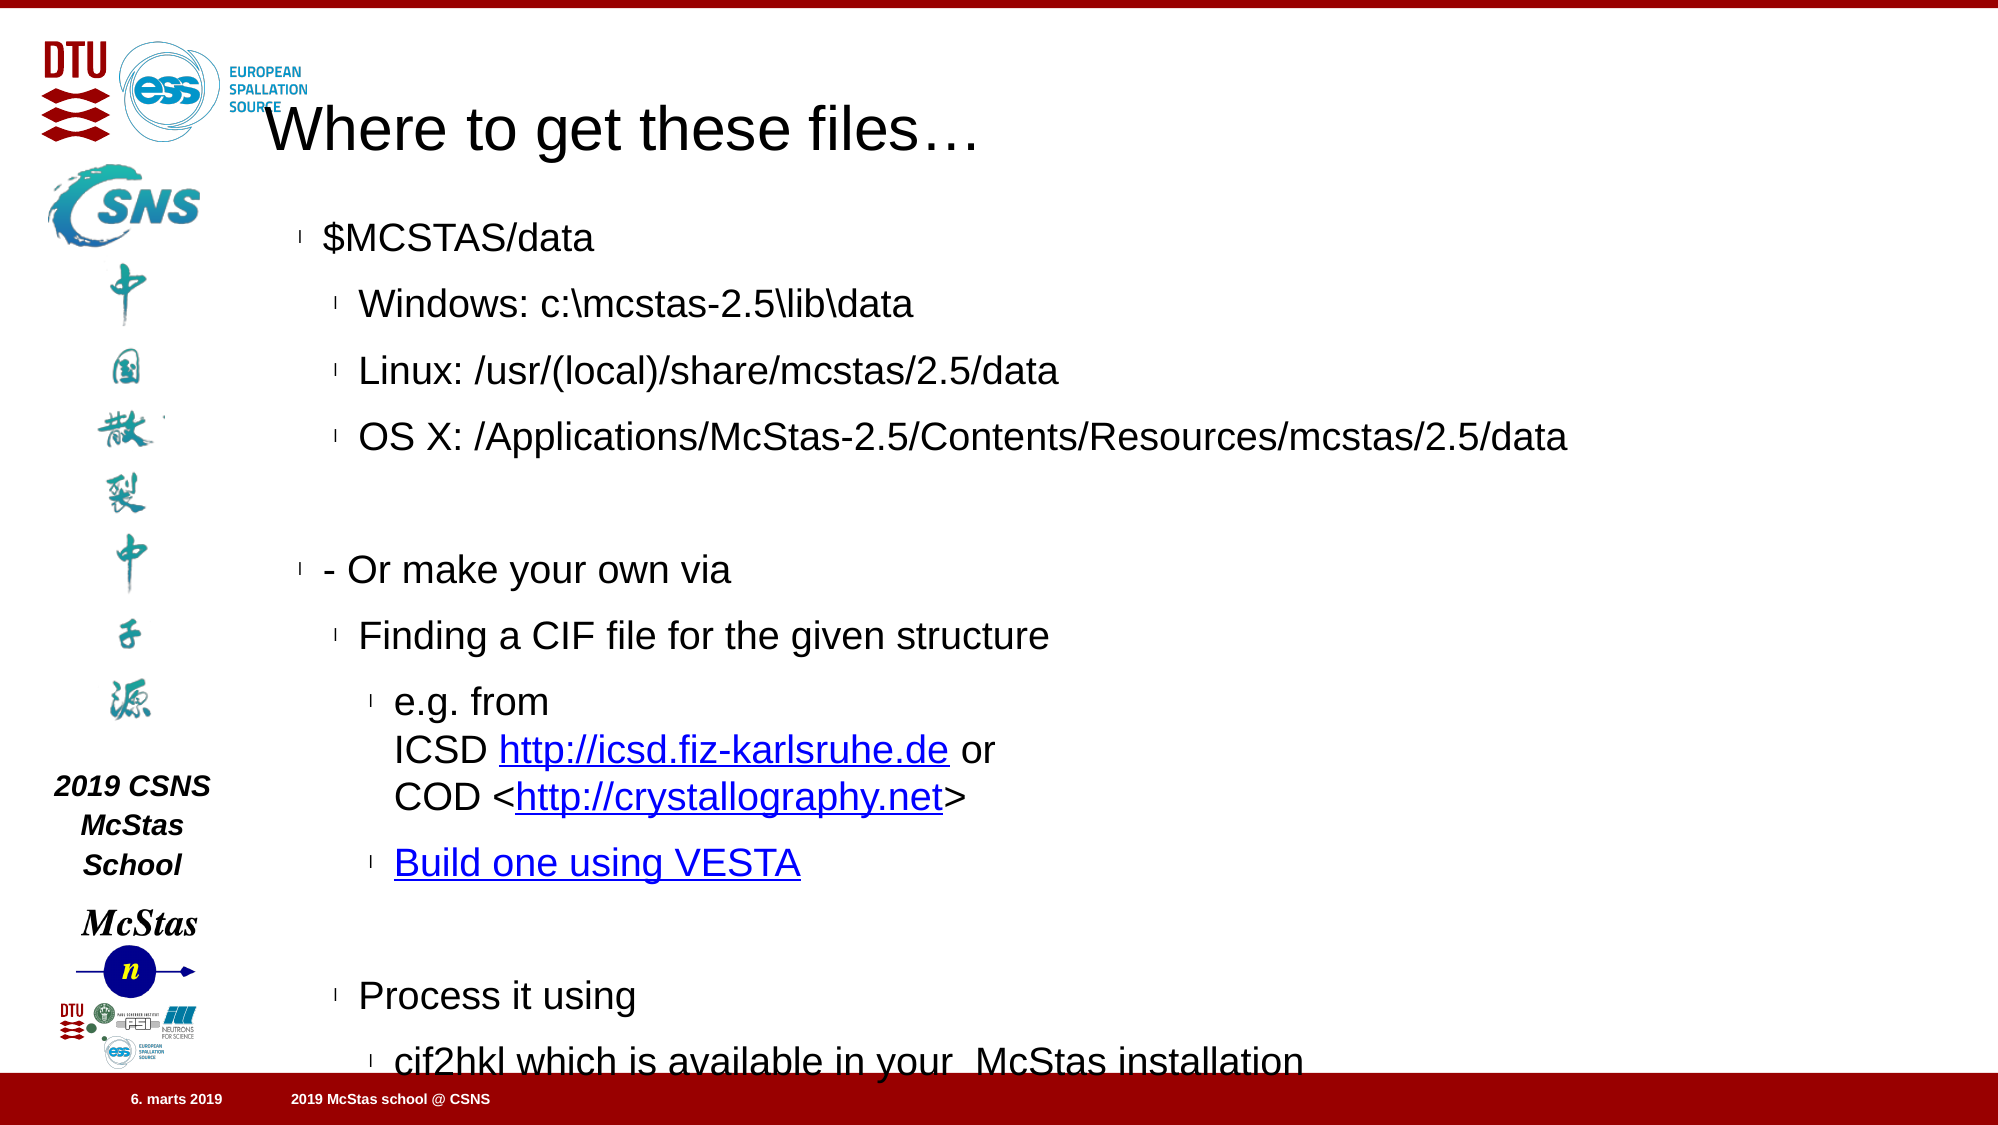

Where to get these files…
$MCSTAS/data
Windows: c:\mcstas-2.5\lib\data
Linux: /usr/(local)/share/mcstas/2.5/data
OS X: /Applications/McStas-2.5/Contents/Resources/mcstas/2.5/data

- Or make your own via
Finding a CIF file for the given structure
e.g. from
ICSD http://icsd.fiz-karlsruhe.de or
COD <http://crystallography.net>
Build one using VESTA

Process it using
cif2hkl which is available in your  McStas installation
32